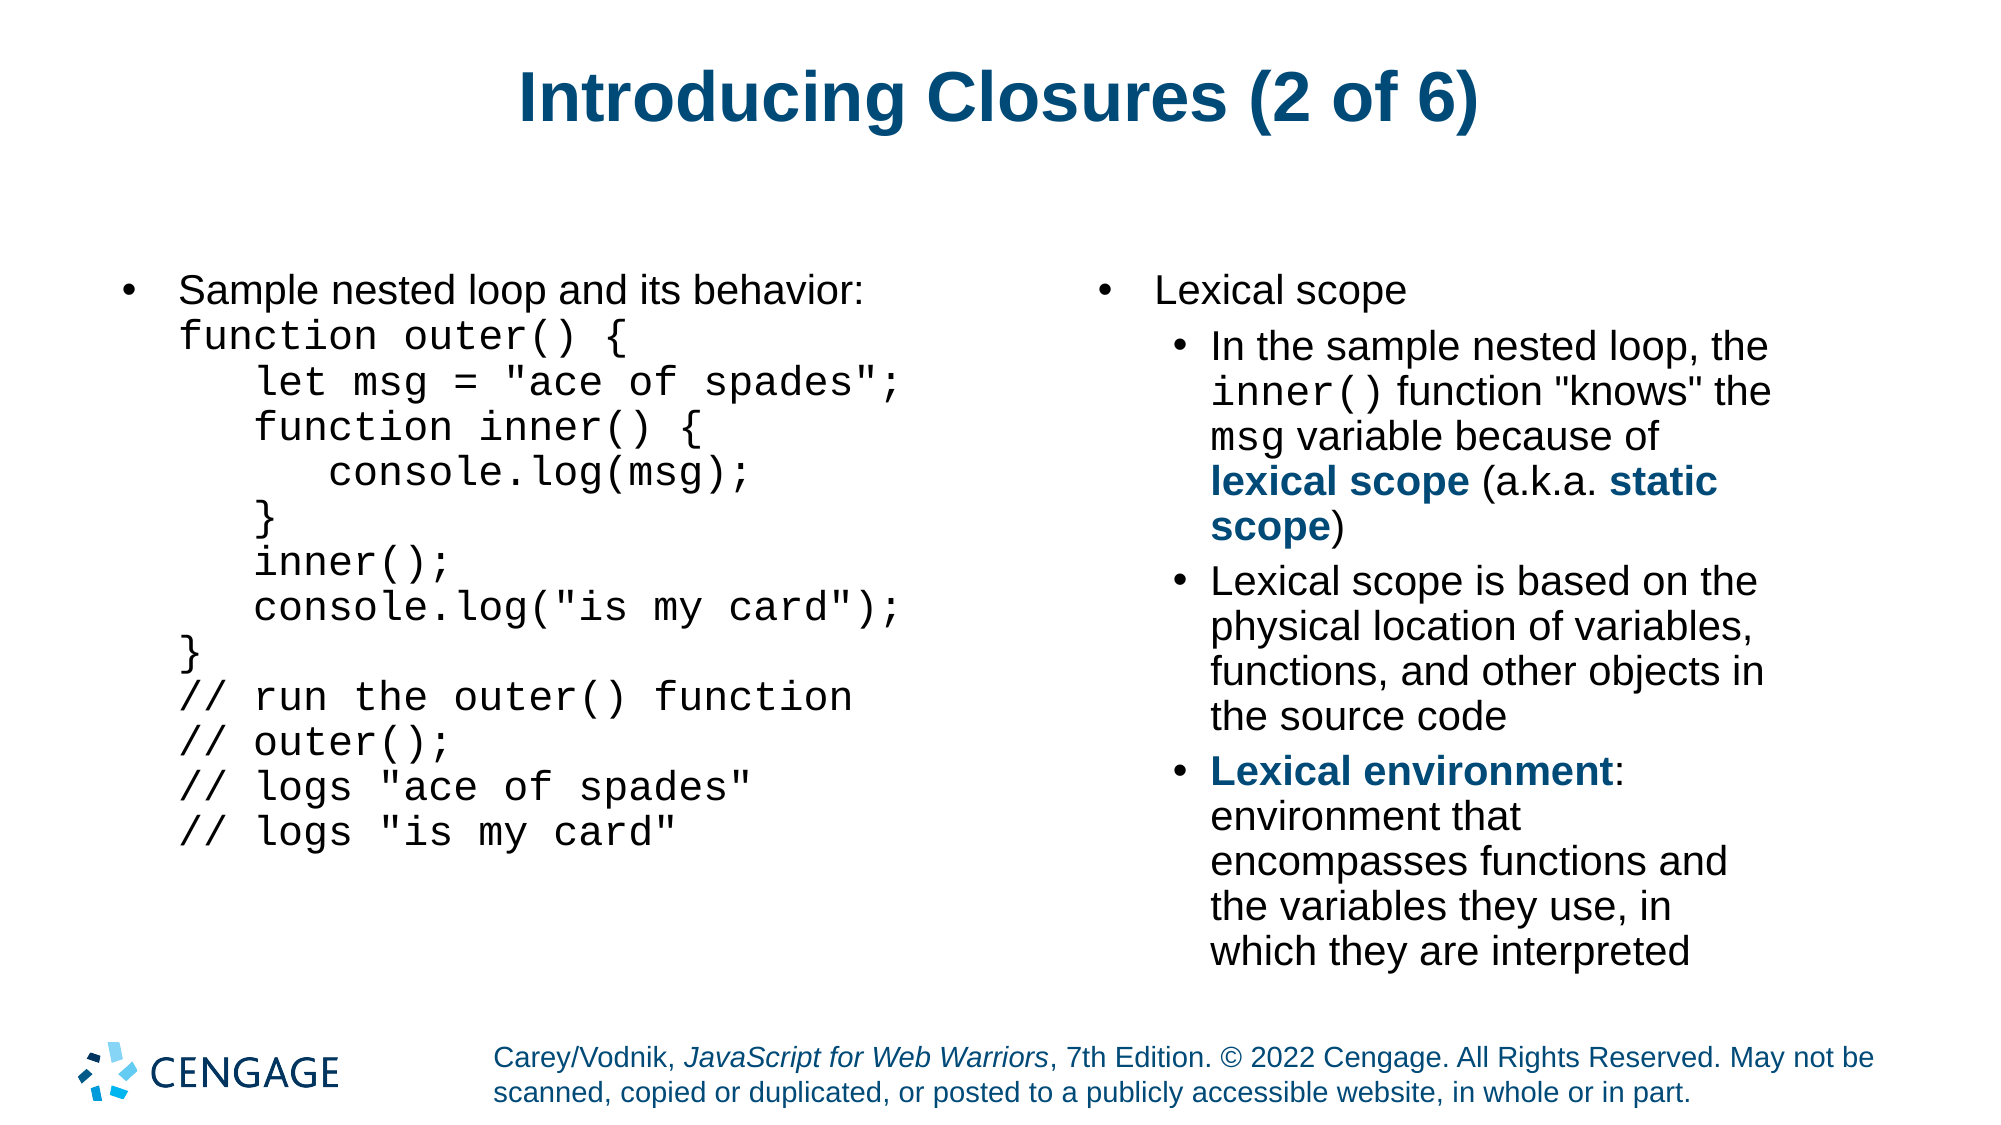

# Introducing Closures (2 of 6)
Sample nested loop and its behavior:
function outer() {
   let msg = "ace of spades";
   function inner() {
      console.log(msg);
   }
   inner();
   console.log("is my card");
}
// run the outer() function
// outer();
// logs "ace of spades"
// logs "is my card"
Lexical scope
In the sample nested loop, the inner() function "knows" the msg variable because of lexical scope (a.k.a. static scope)
Lexical scope is based on the physical location of variables, functions, and other objects in the source code
Lexical environment: environment that encompasses functions and the variables they use, in which they are interpreted